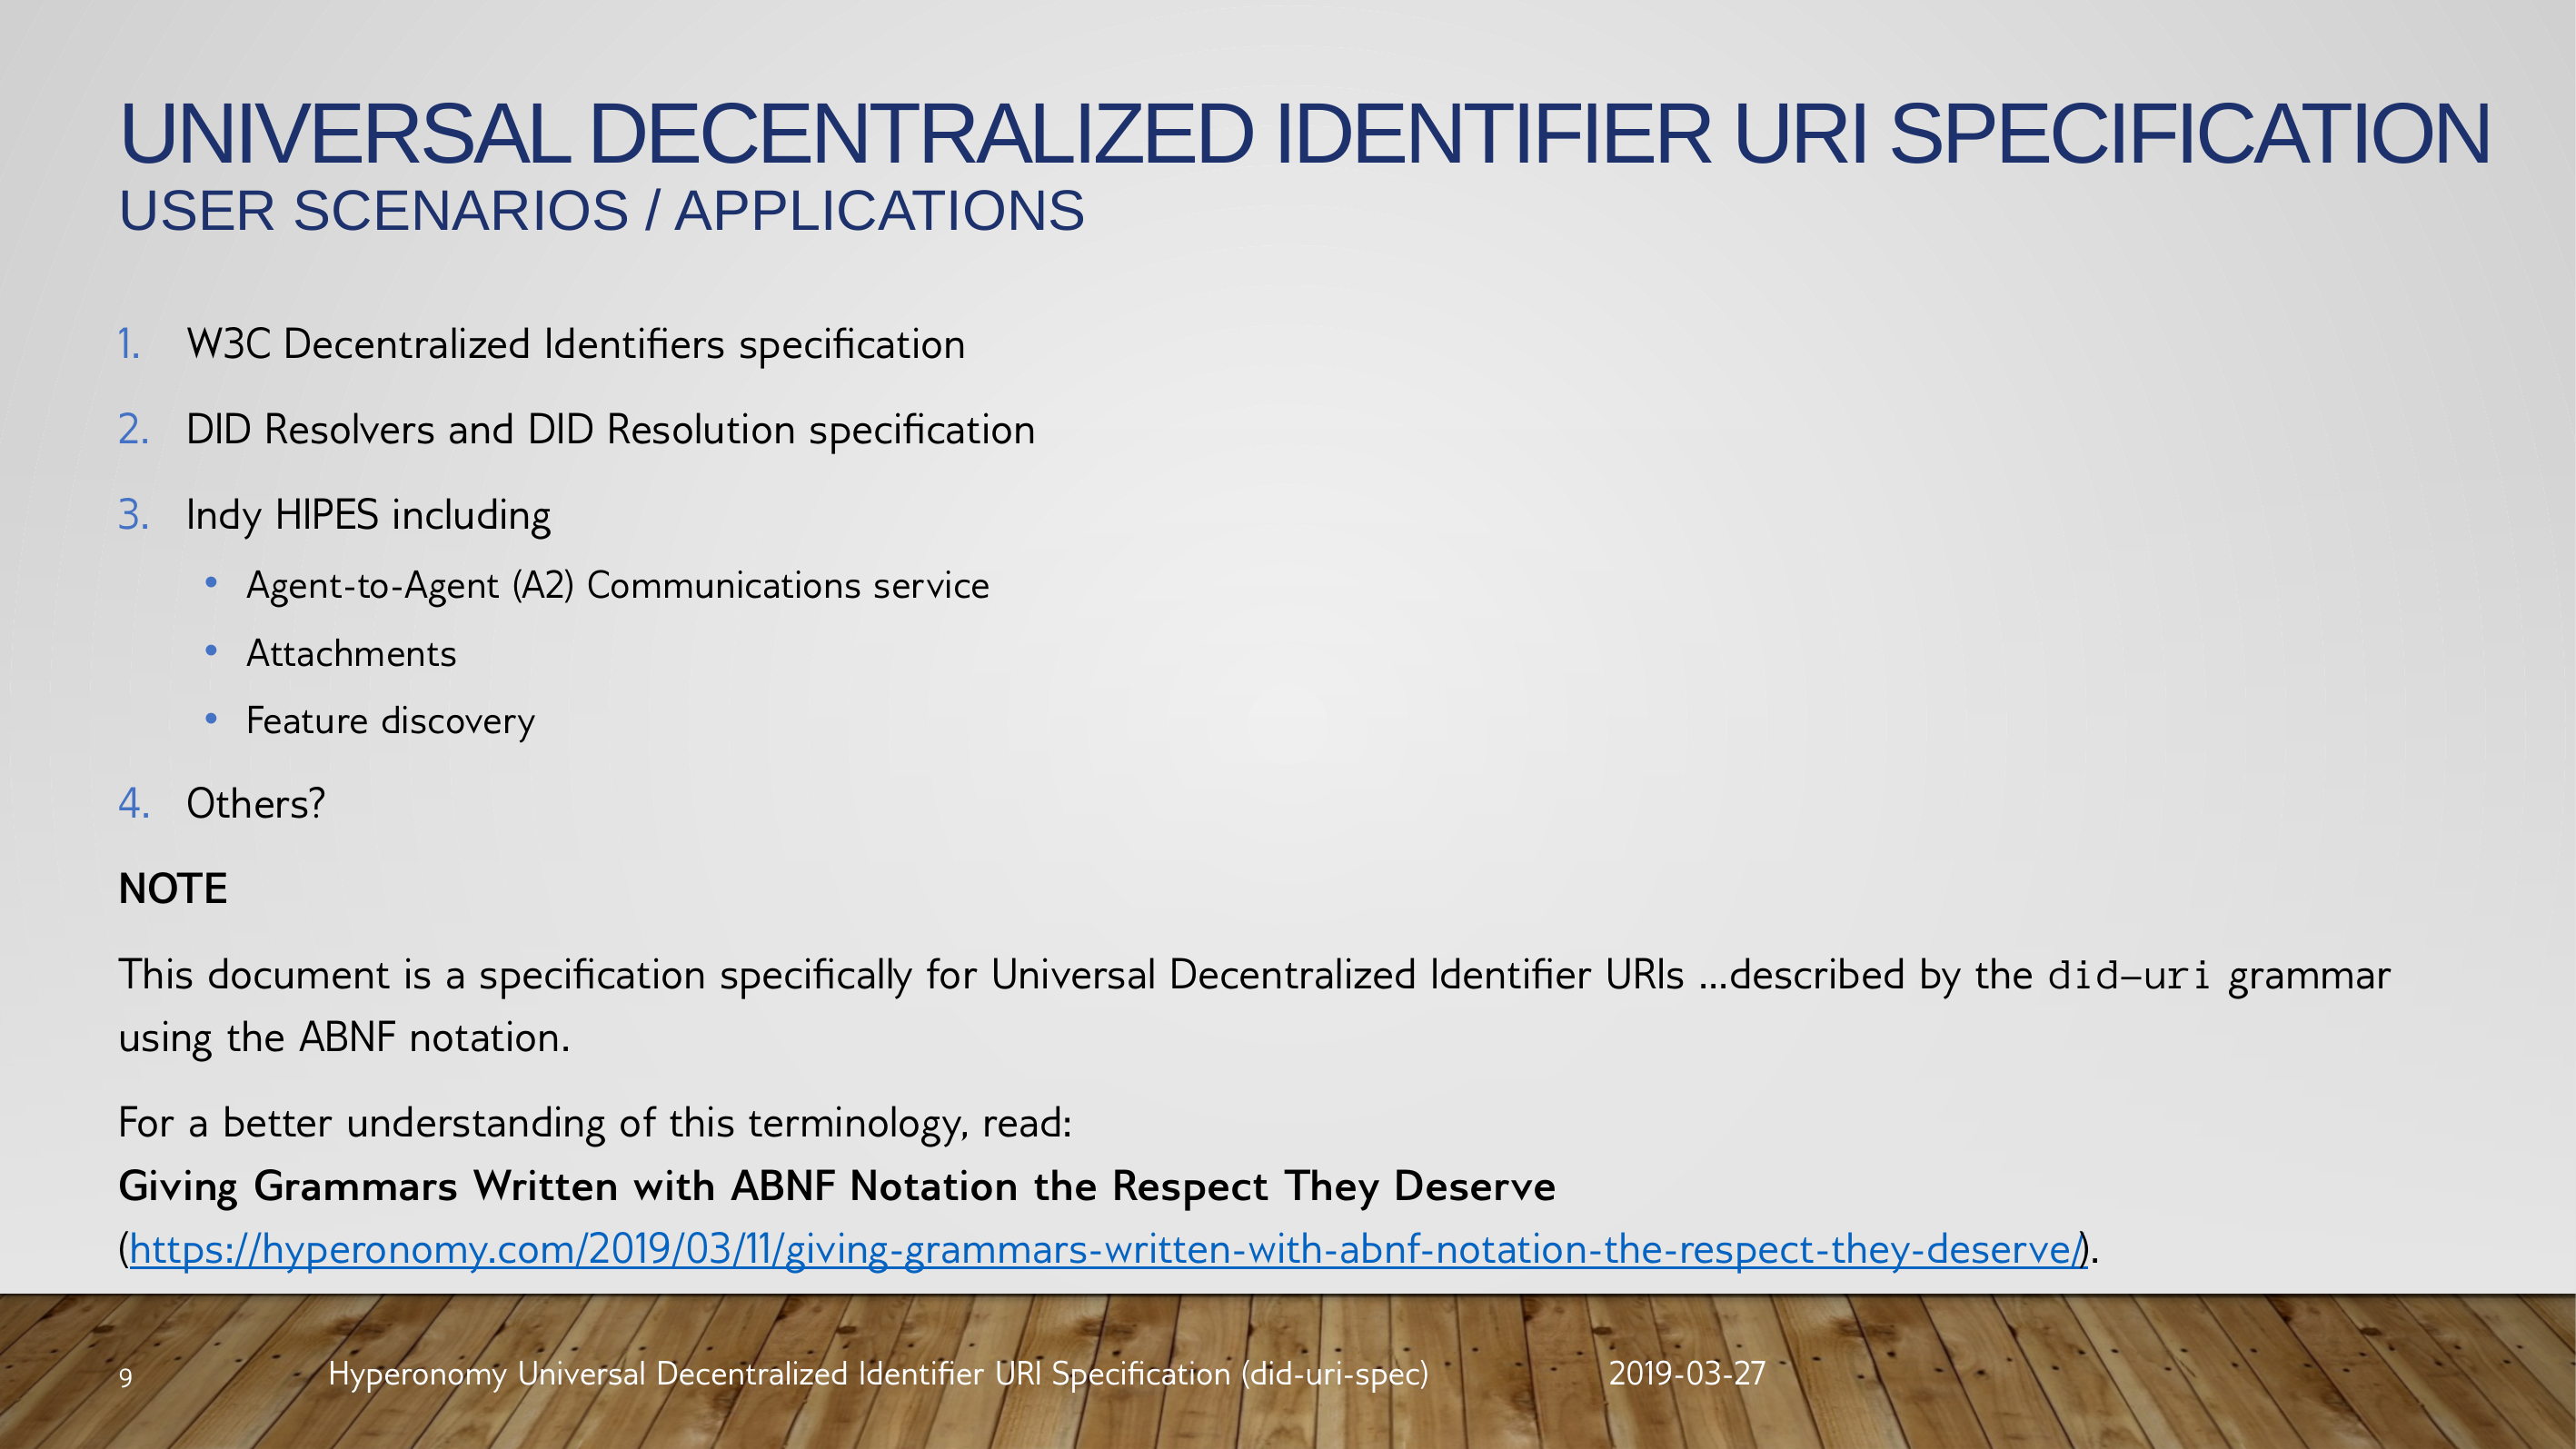

# Universal Decentralized Identifier URI Specification User Scenarios / Applications
W3C Decentralized Identifiers specification
DID Resolvers and DID Resolution specification
Indy HIPES including
Agent-to-Agent (A2) Communications service
Attachments
Feature discovery
Others?
NOTE
This document is a specification specifically for Universal Decentralized Identifier URIs ...described by the did-uri grammar using the ABNF notation.
For a better understanding of this terminology, read:
Giving Grammars Written with ABNF Notation the Respect They Deserve
(https://hyperonomy.com/2019/03/11/giving-grammars-written-with-abnf-notation-the-respect-they-deserve/).
9
2019-03-27
Hyperonomy Universal Decentralized Identifier URI Specification (did-uri-spec)